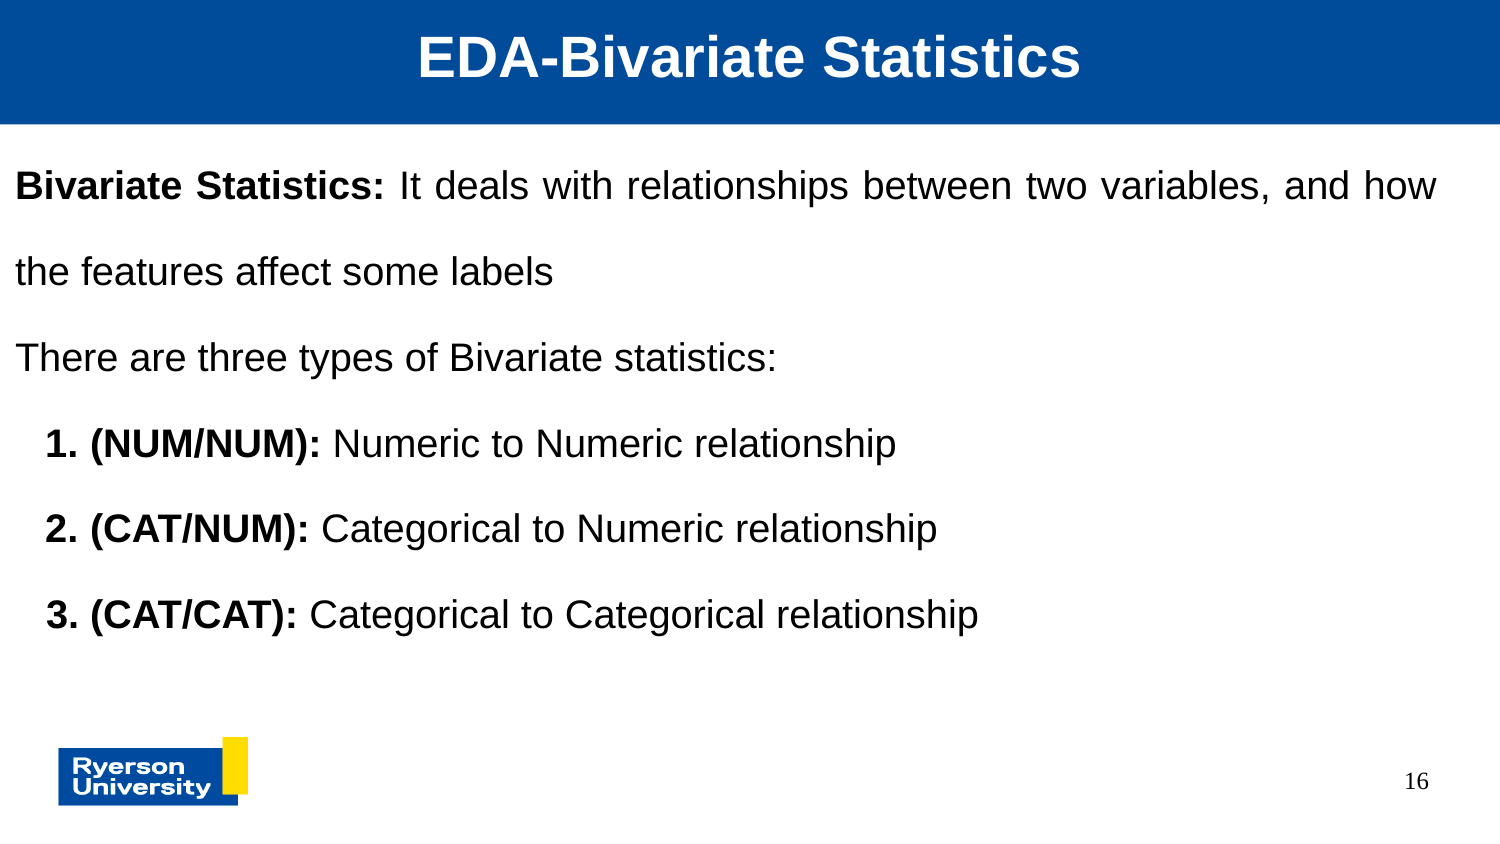

EDA-Bivariate Statistics

Bivariate Statistics: It deals with relationships between two variables, and how the features affect some labels
There are three types of Bivariate statistics:
(NUM/NUM): Numeric to Numeric relationship
(CAT/NUM): Categorical to Numeric relationship
(CAT/CAT): Categorical to Categorical relationship
16